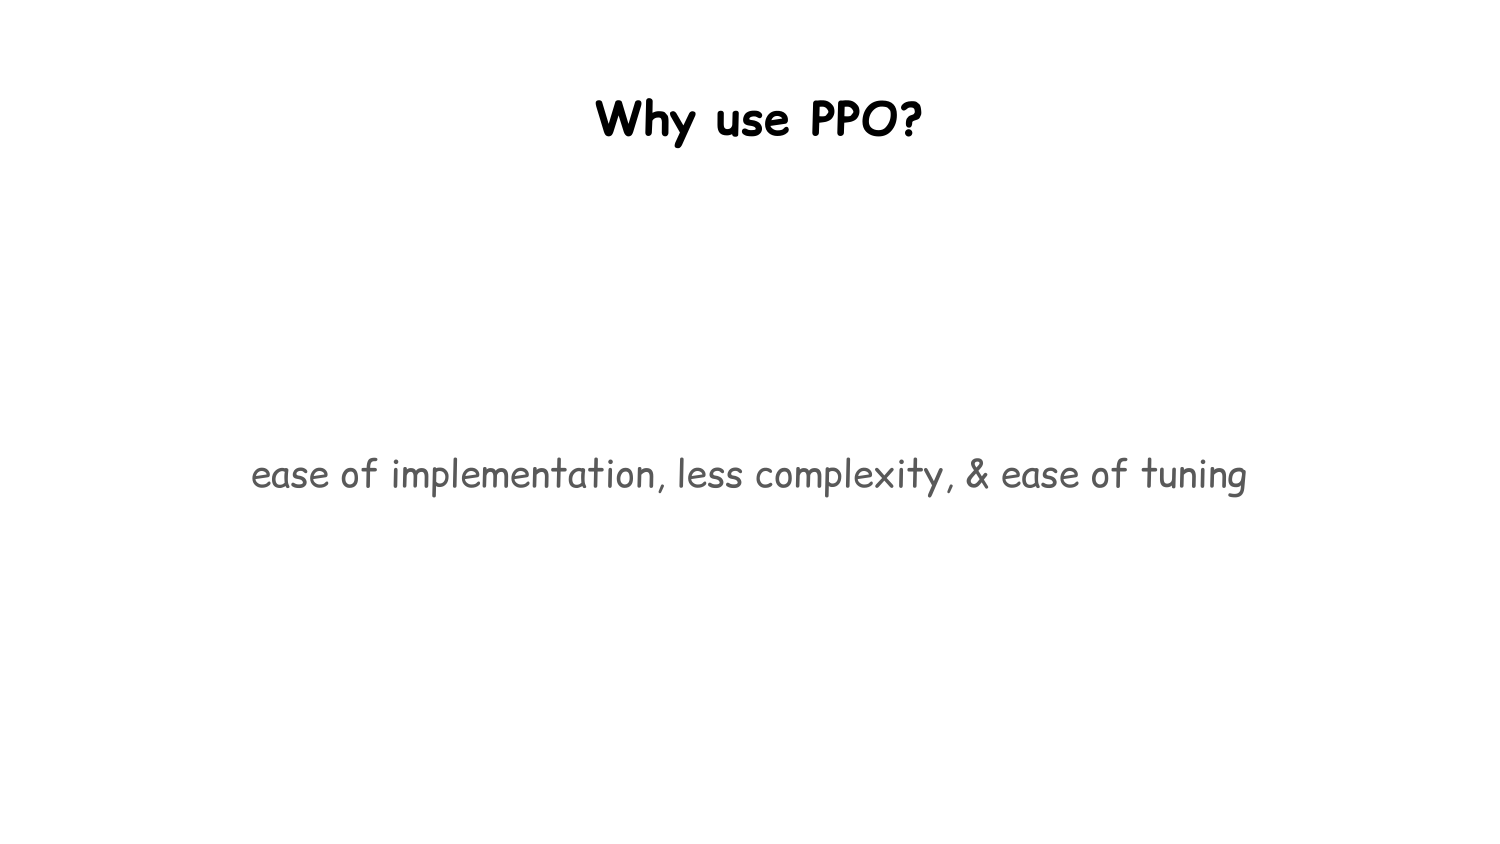

# Why use PPO?
ease of implementation, less complexity, & ease of tuning